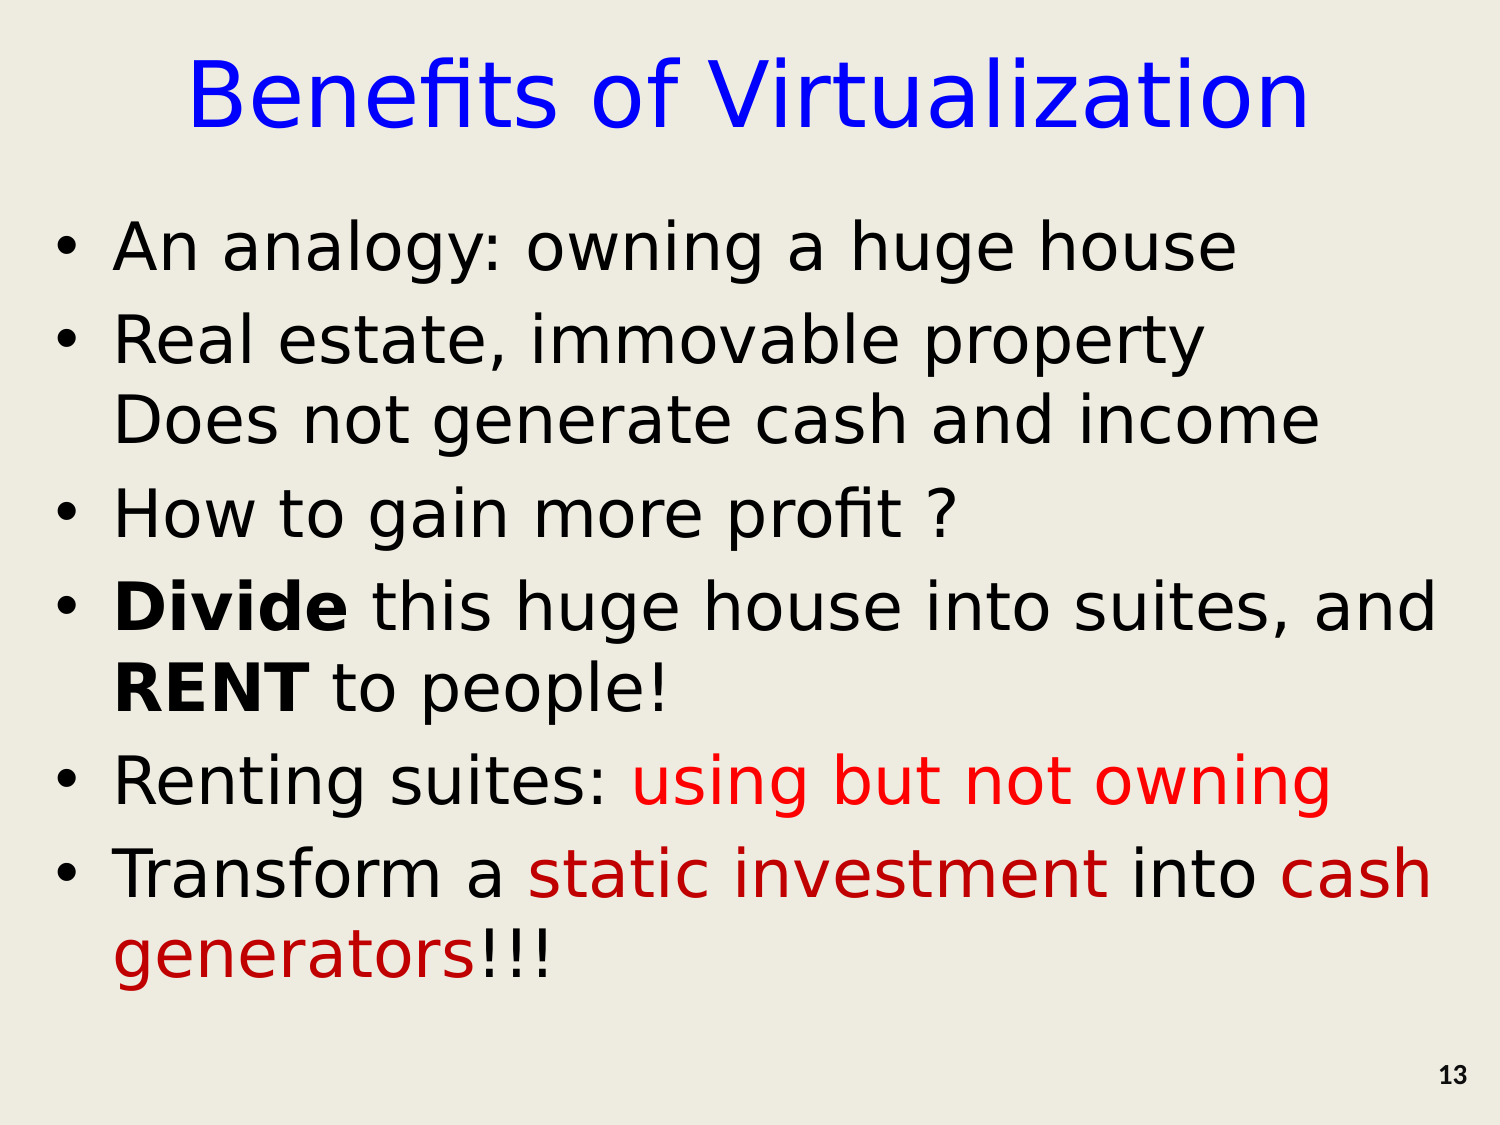

# Benefits of Virtualization
An analogy: owning a huge house
Real estate, immovable property
Does not generate cash and income
How to gain more profit ?
Divide this huge house into suites, and RENT to people!
Renting suites: using but not owning
Transform a static investment into cash generators!!!
13